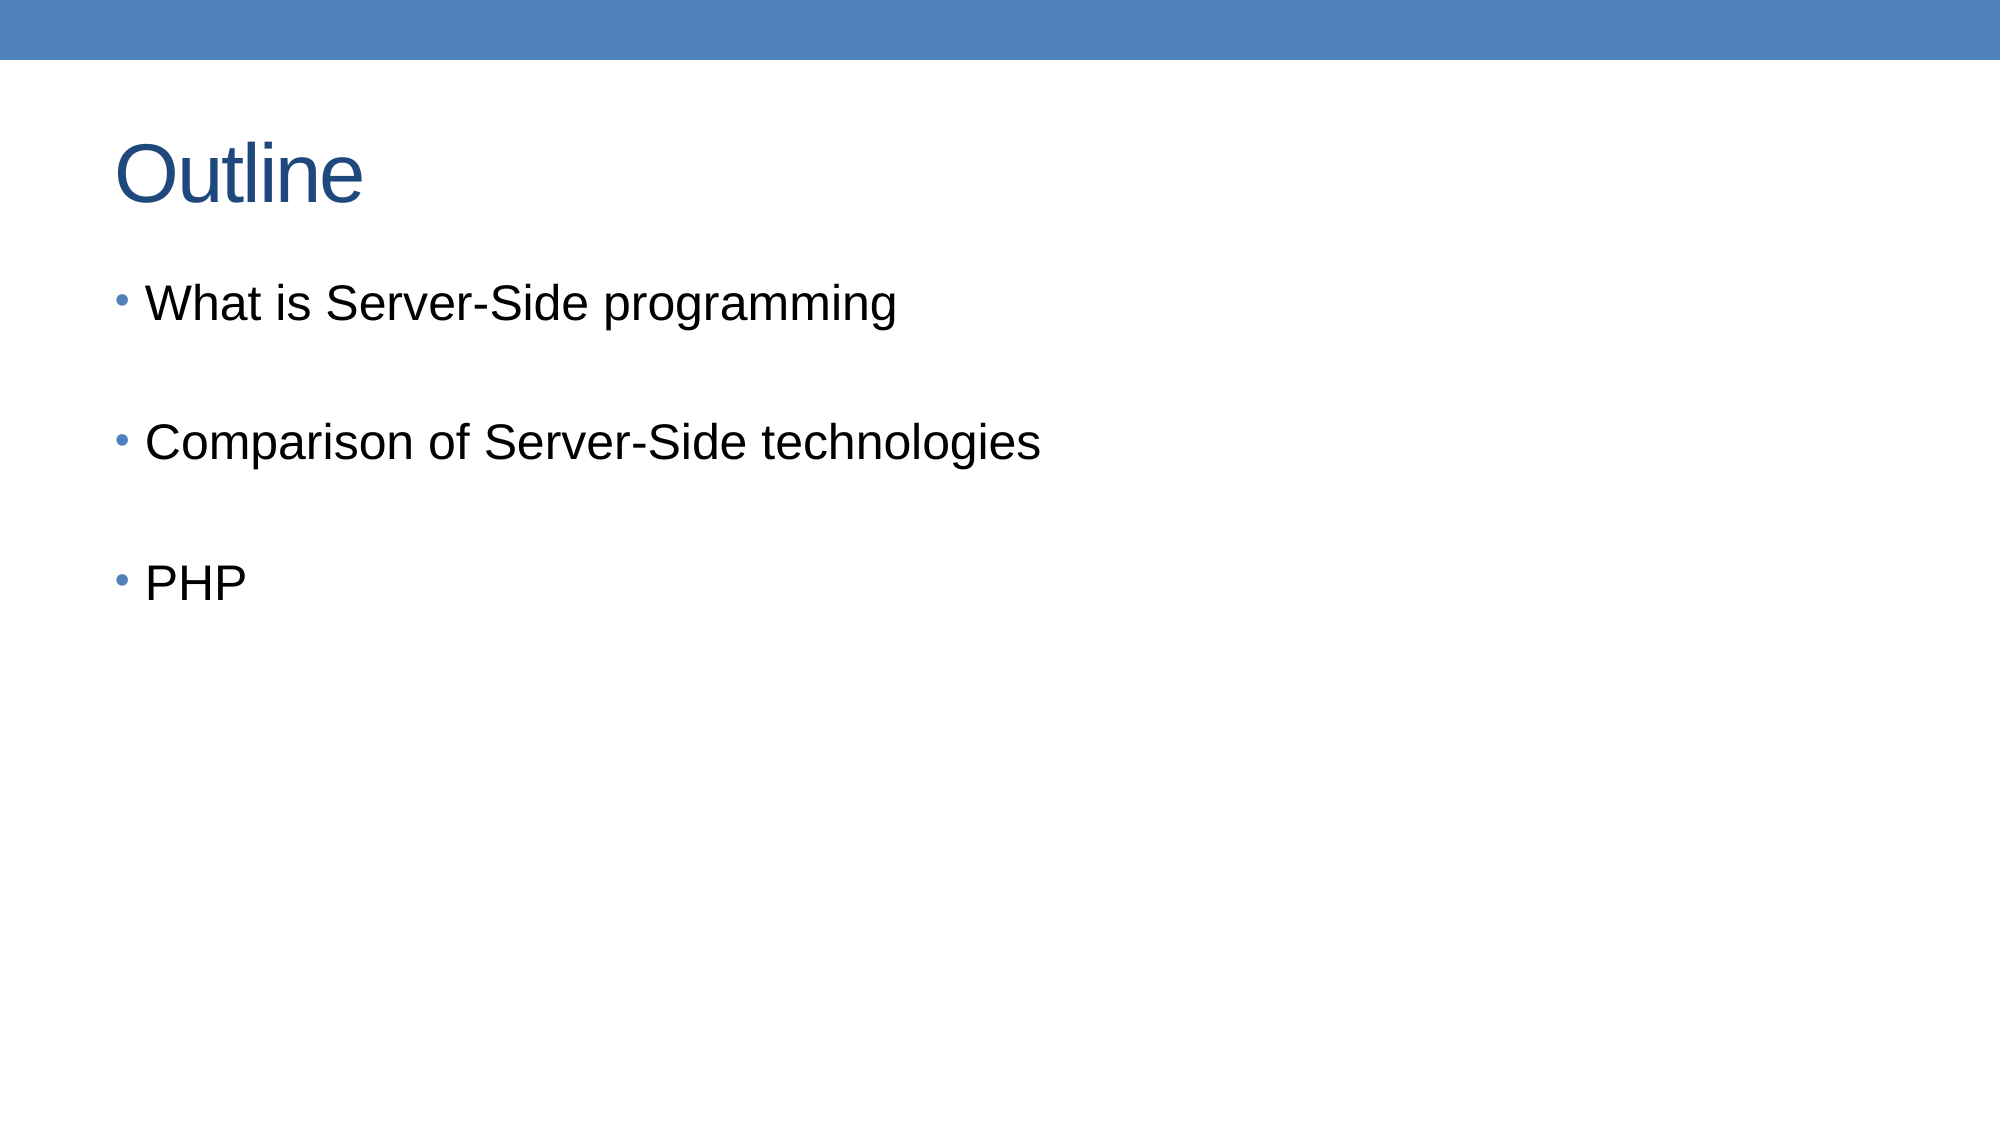

# Outline
What is Server-Side programming

Comparison of Server-Side technologies

PHP